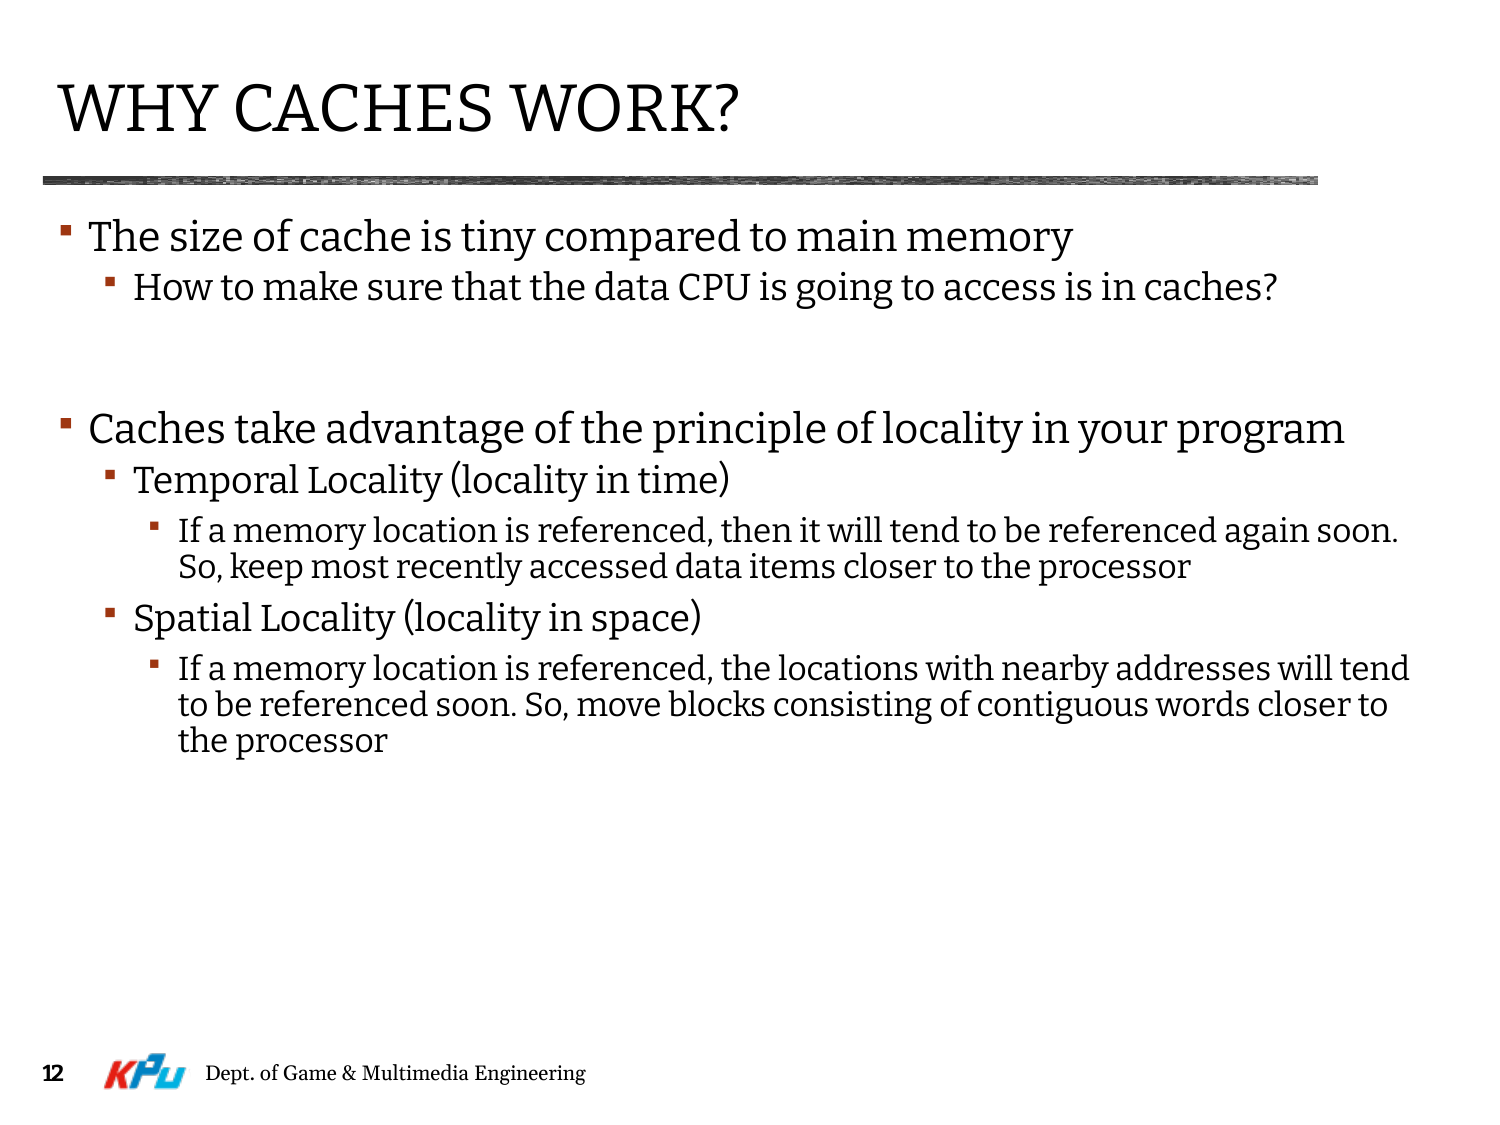

# Why Caches Work?
The size of cache is tiny compared to main memory
How to make sure that the data CPU is going to access is in caches?

Caches take advantage of the principle of locality in your program
Temporal Locality (locality in time)
If a memory location is referenced, then it will tend to be referenced again soon. So, keep most recently accessed data items closer to the processor
Spatial Locality (locality in space)
If a memory location is referenced, the locations with nearby addresses will tend to be referenced soon. So, move blocks consisting of contiguous words closer to the processor
12
Dept. of Game & Multimedia Engineering